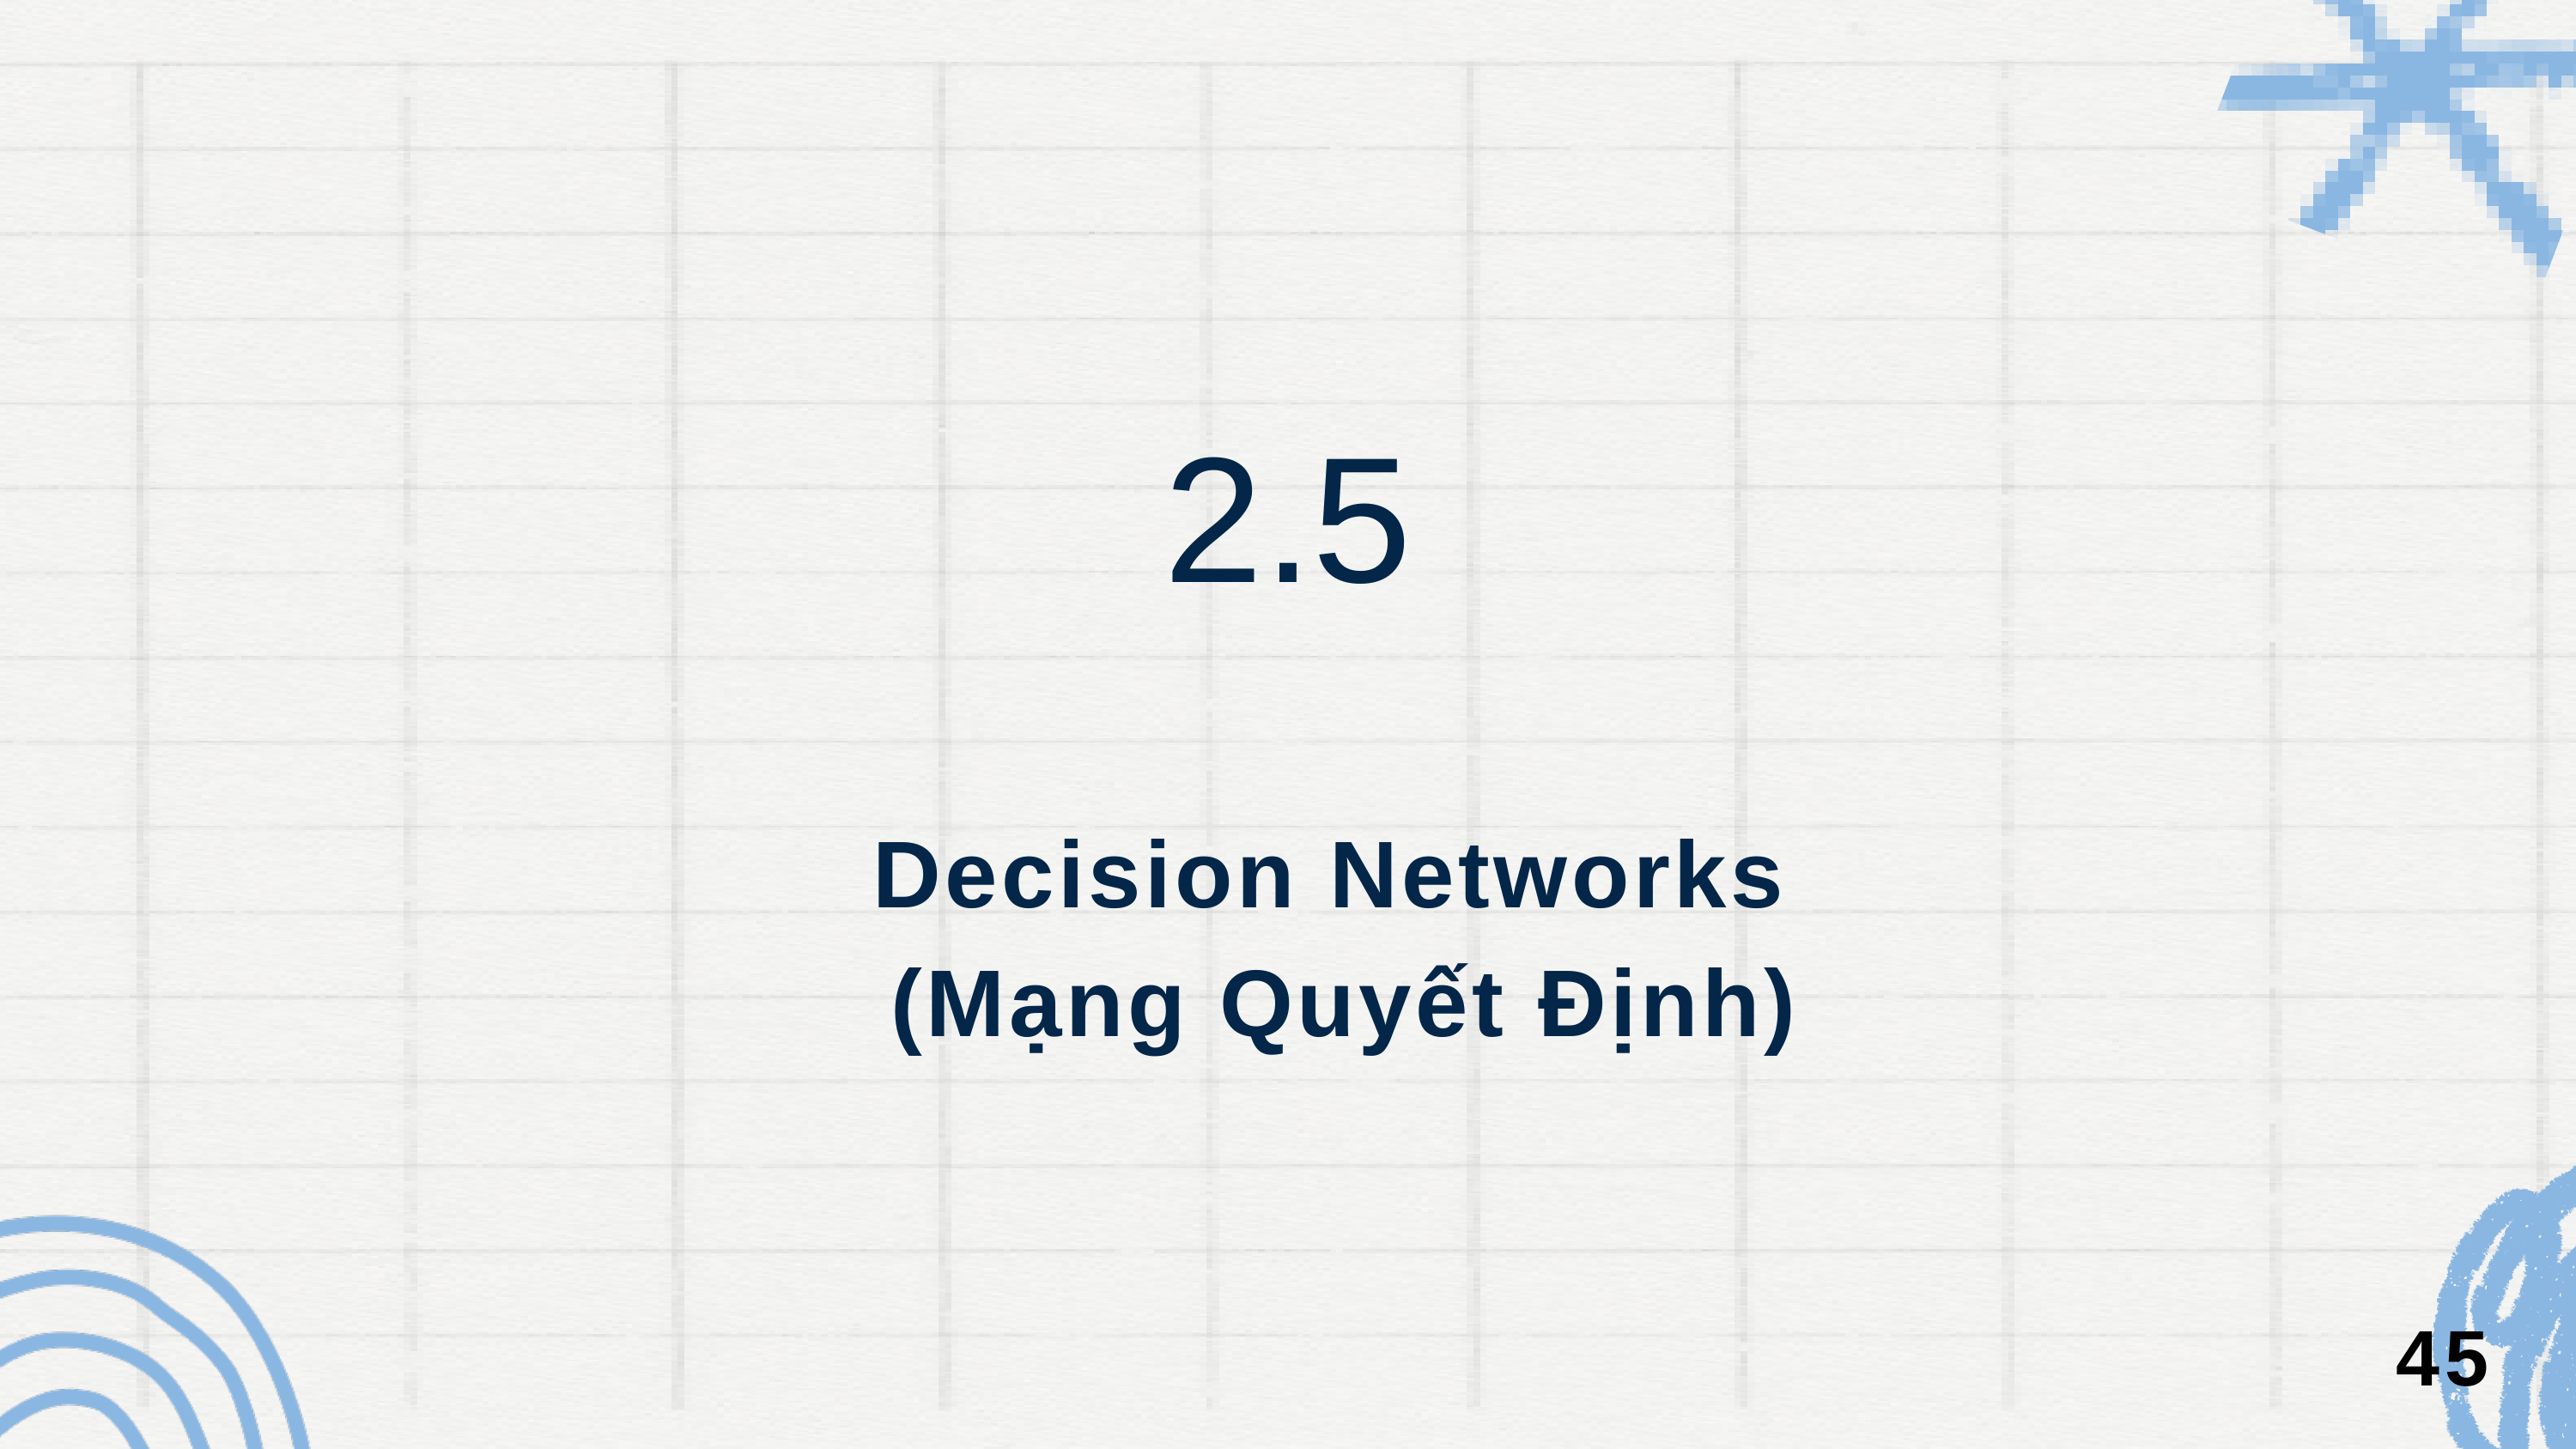

2.5
Decision Networks
 (Mạng Quyết Định)

45